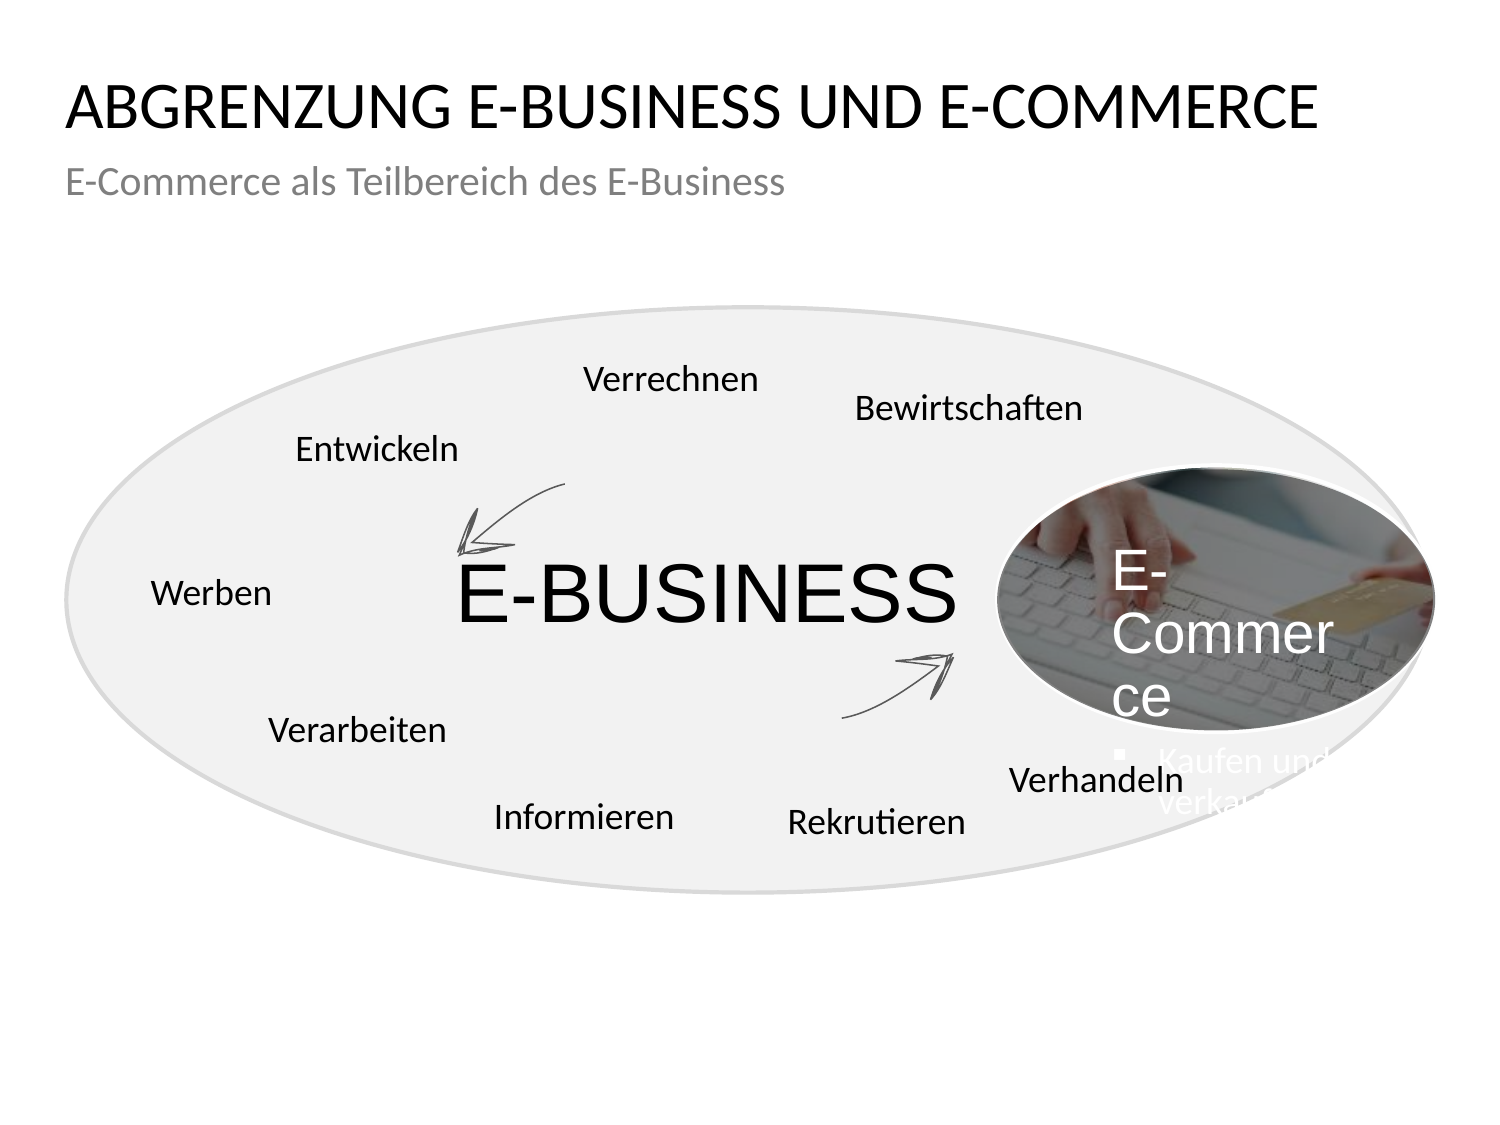

# ABGRENZUNG E-BUSINESS UND E-COMMERCE
E-Commerce als Teilbereich des E-Business

Verrechnen
Bewirtschaften
Entwickeln

E-Commerce
Kaufen und verkaufen
E-BUSINESS
Werben

Verarbeiten
Verhandeln
Informieren

Rekrutieren